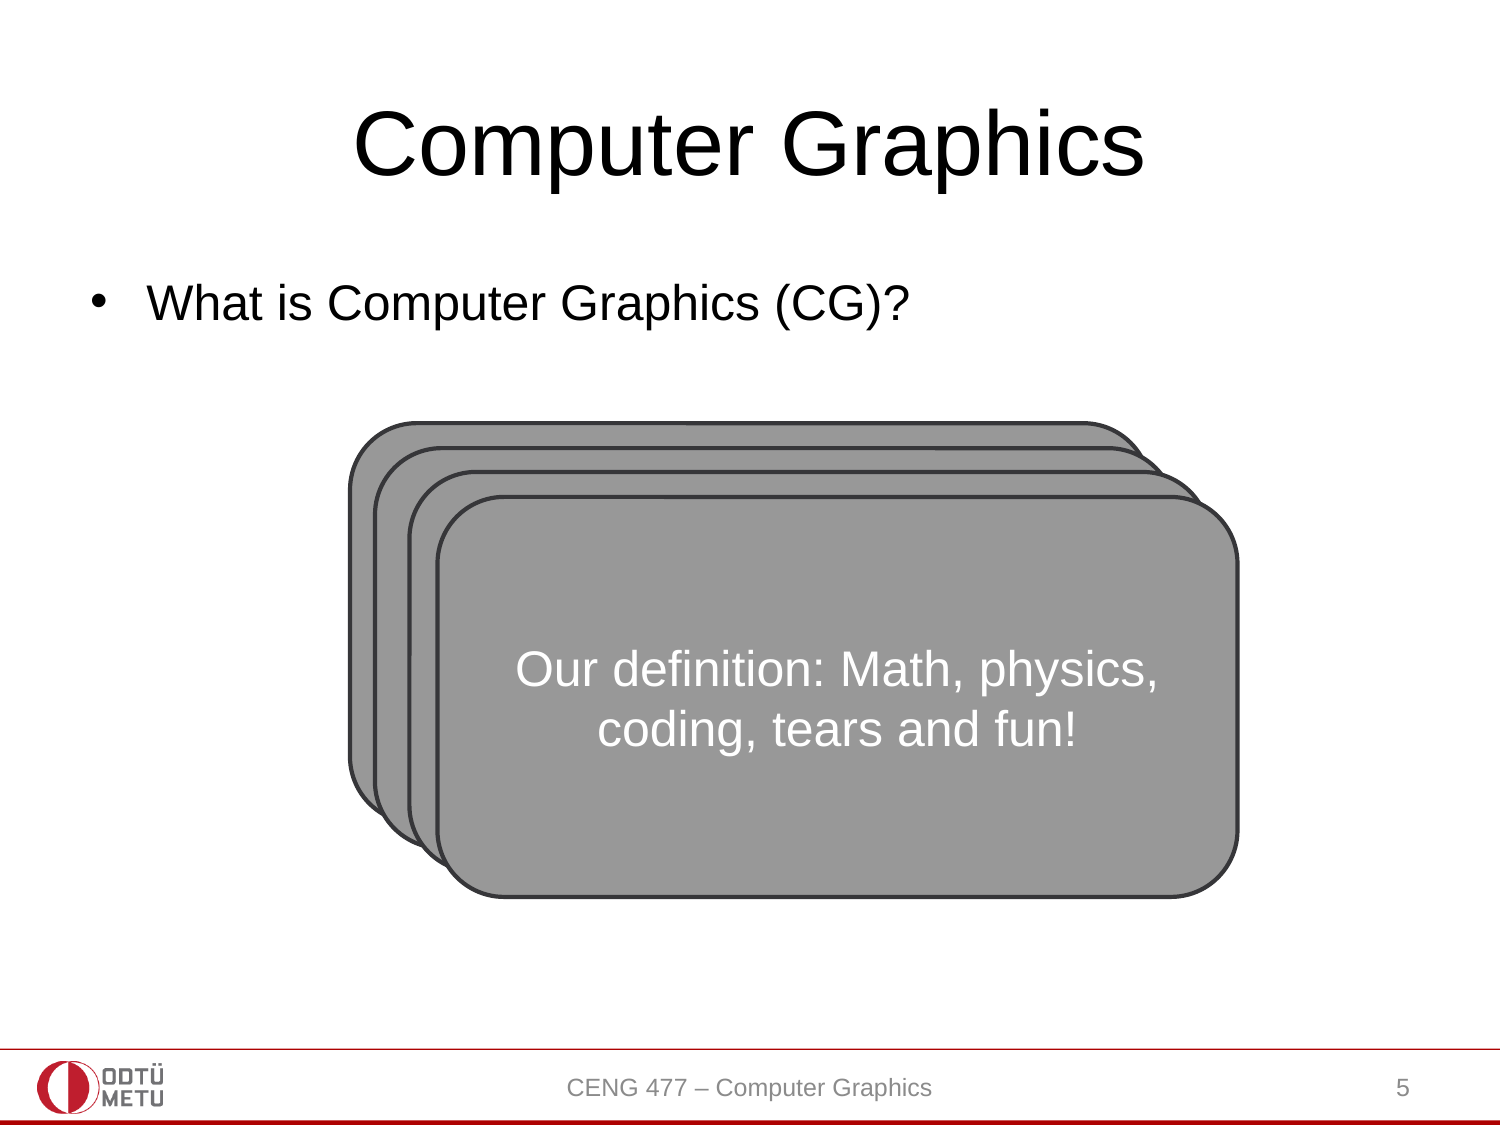

# Computer Graphics
What is Computer Graphics (CG)?

Any use of computers to create and manipulate images
Tools and algorithms used to make such pictures, software, and hardware
Ken Perlin: What you need to show other people your dreams!
Our definition: Math, physics, coding, tears and fun!
CENG 477 – Computer Graphics
5